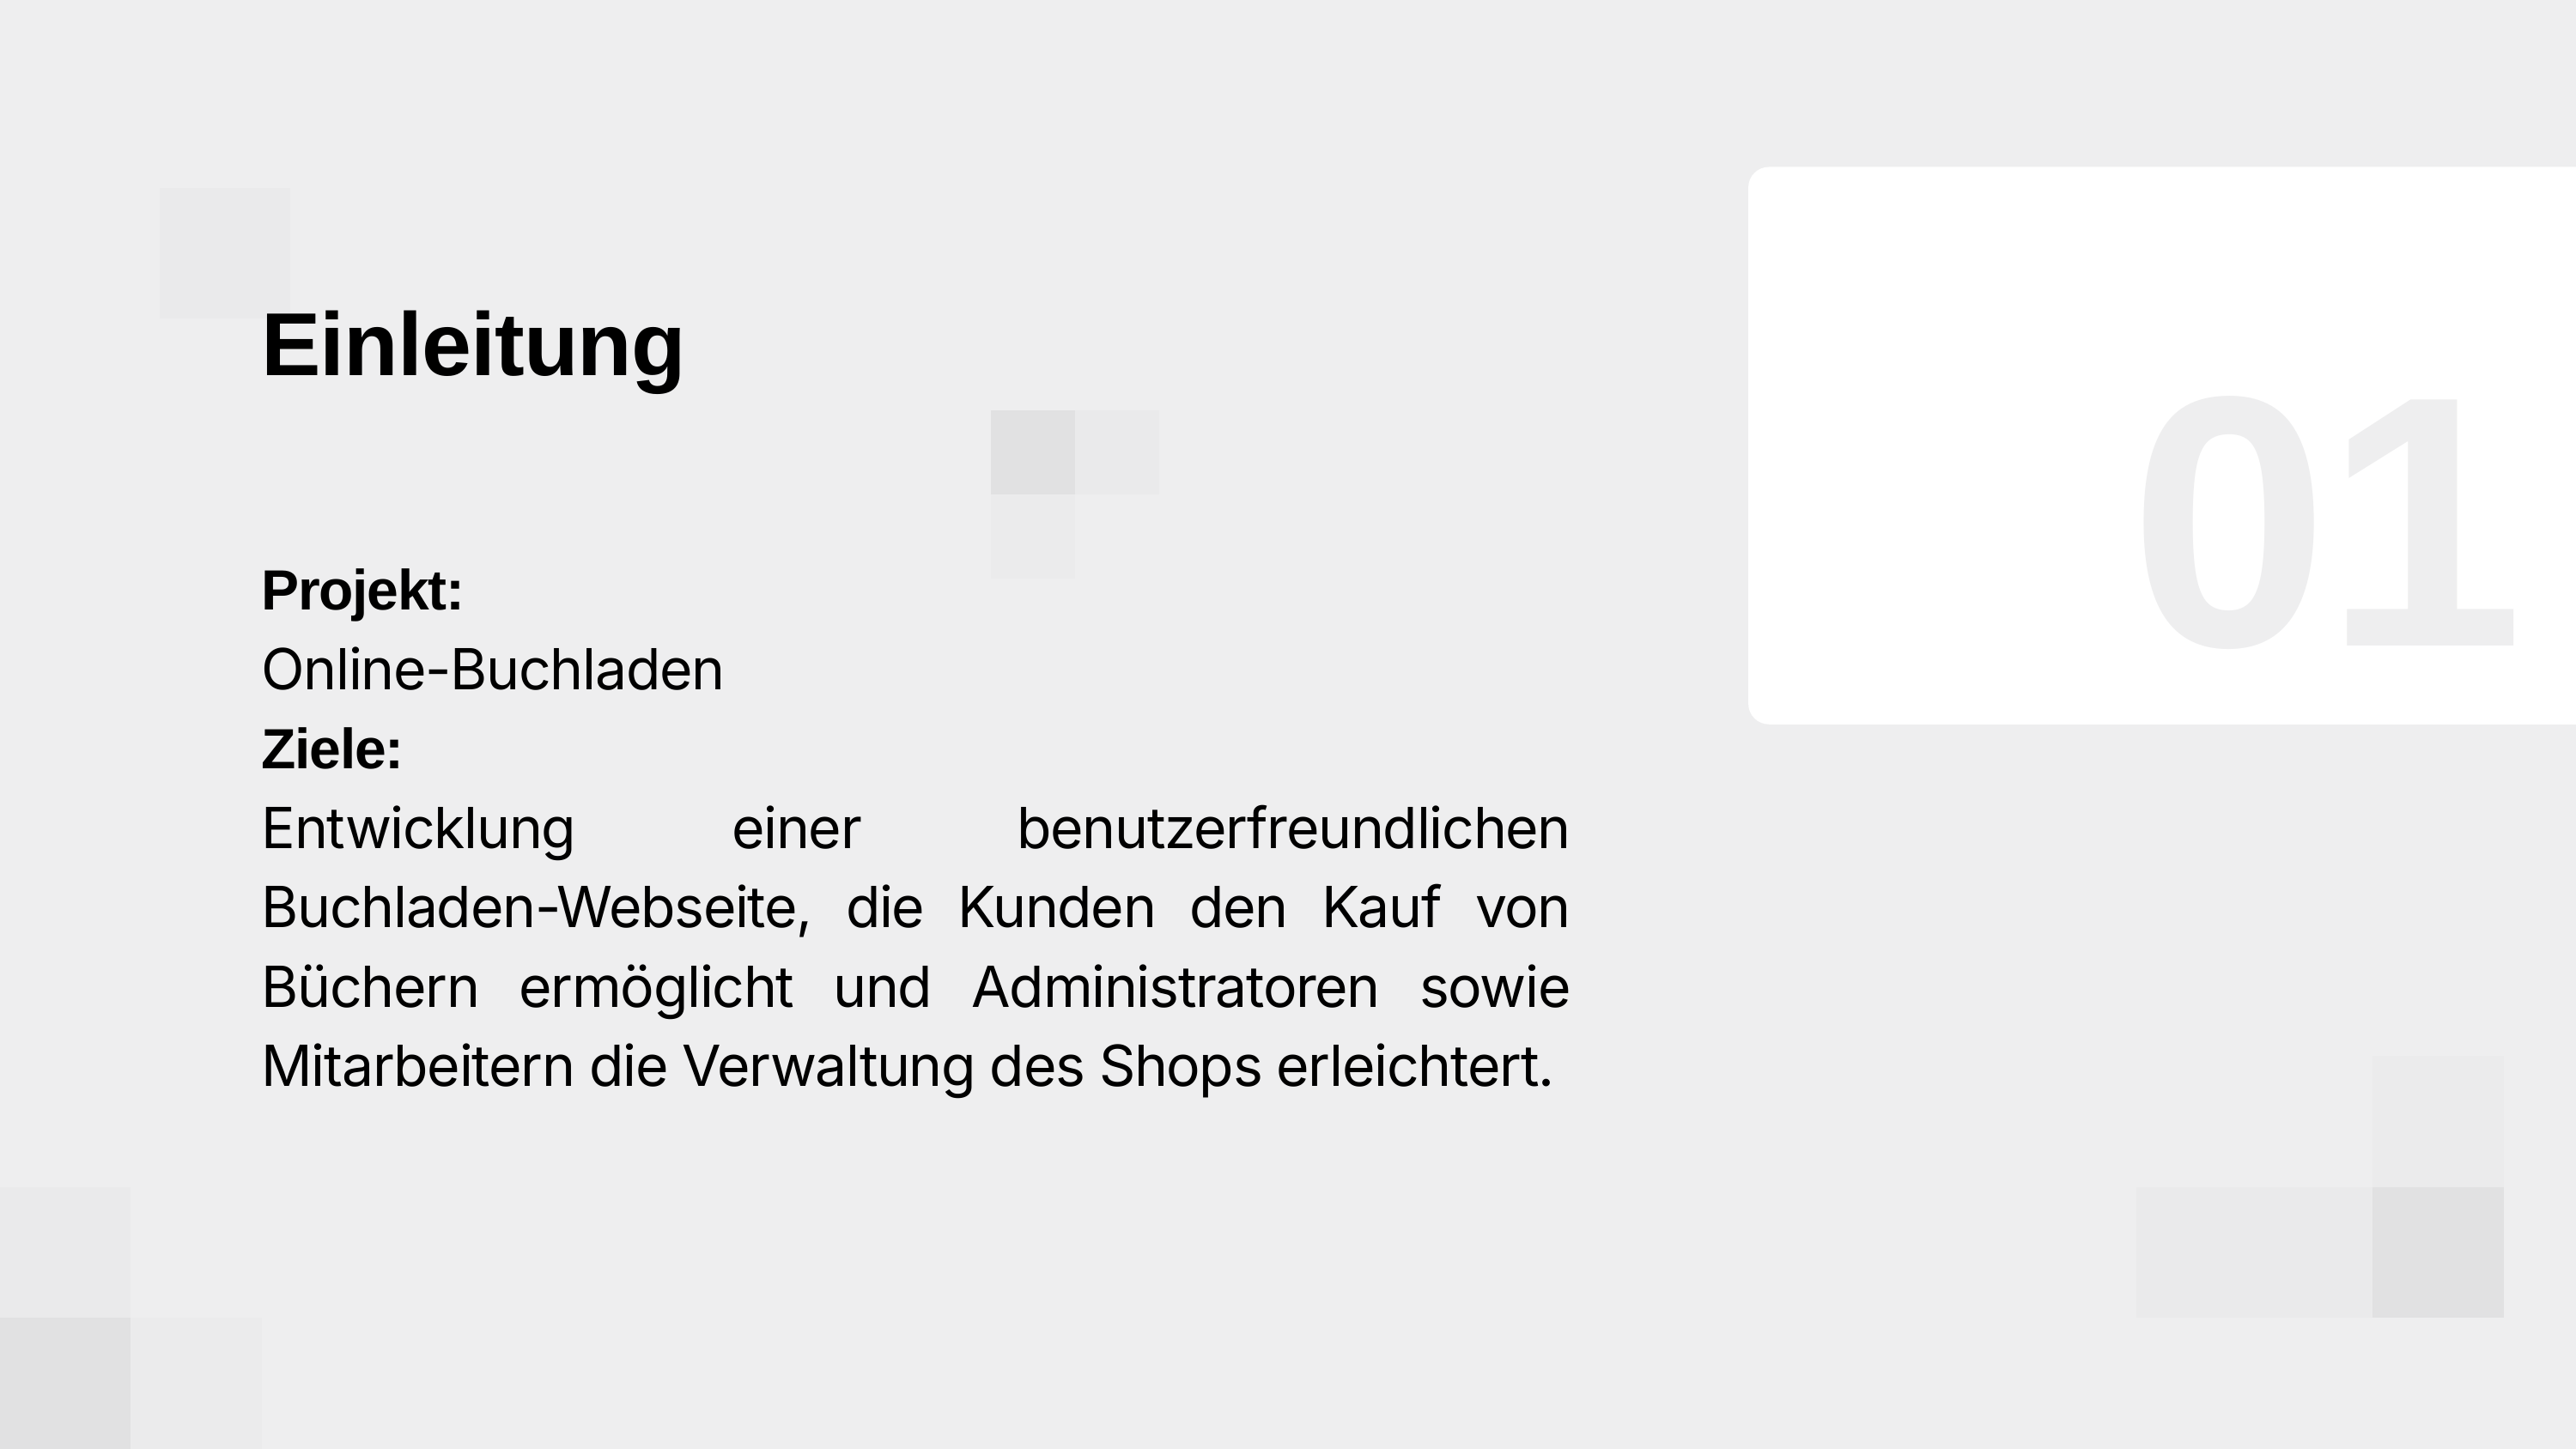

Einleitung
01

Projekt:
Online-Buchladen
Ziele:
Entwicklung einer benutzerfreundlichen Buchladen-Webseite, die Kunden den Kauf von Büchern ermöglicht und Administratoren sowie Mitarbeitern die Verwaltung des Shops erleichtert.